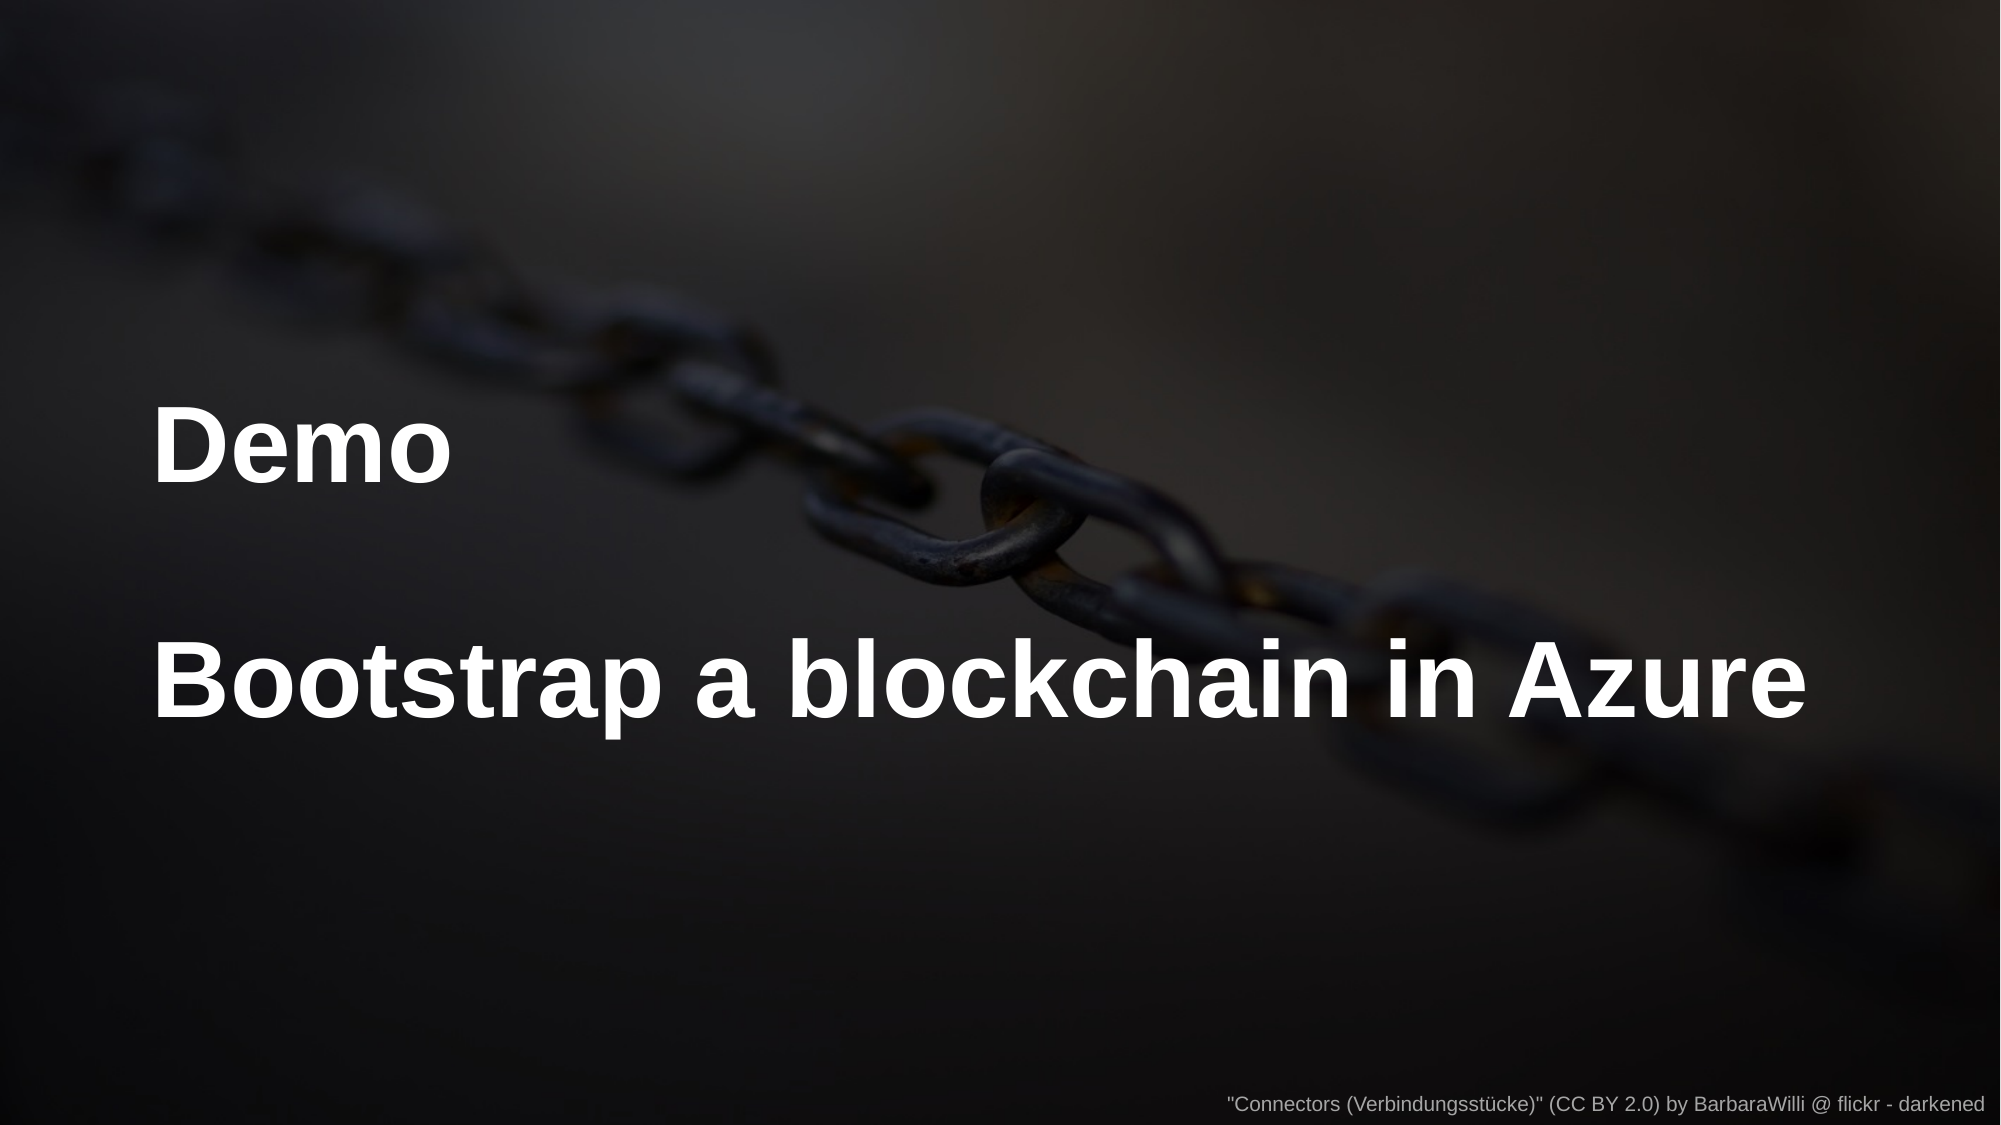

# Demo Bootstrap a blockchain in Azure